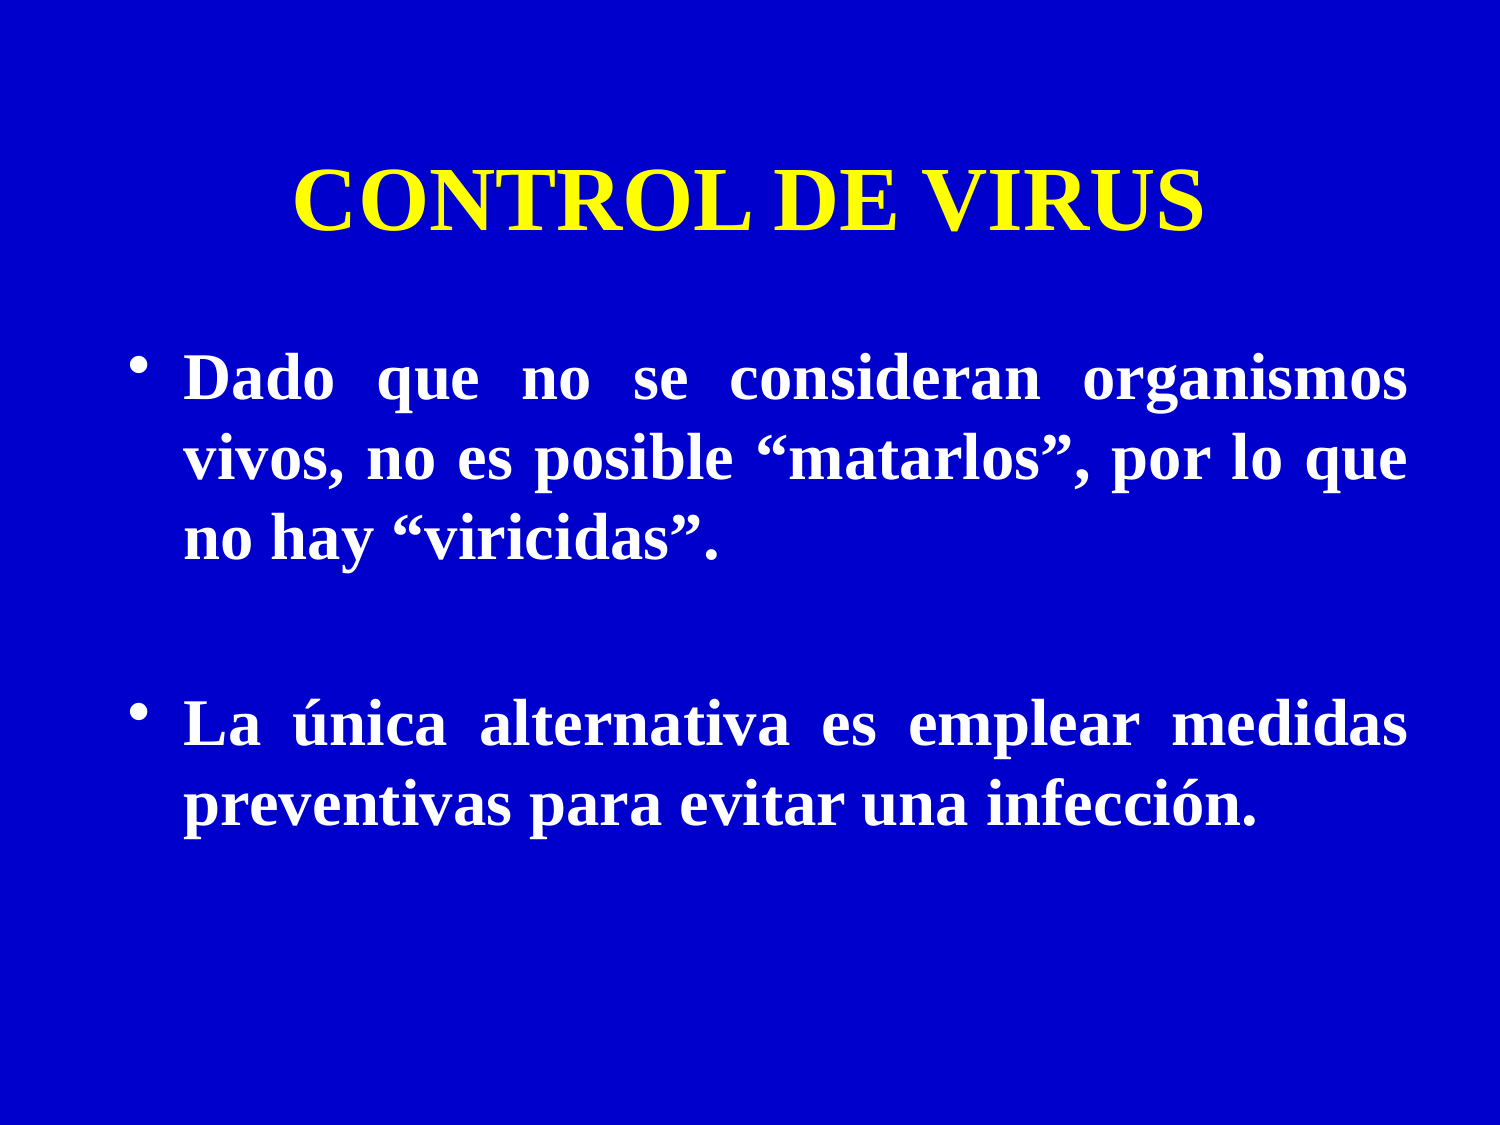

# CONTROL DE VIRUS
Dado que no se consideran organismos vivos, no es posible “matarlos”, por lo que no hay “viricidas”.

La única alternativa es emplear medidas preventivas para evitar una infección.